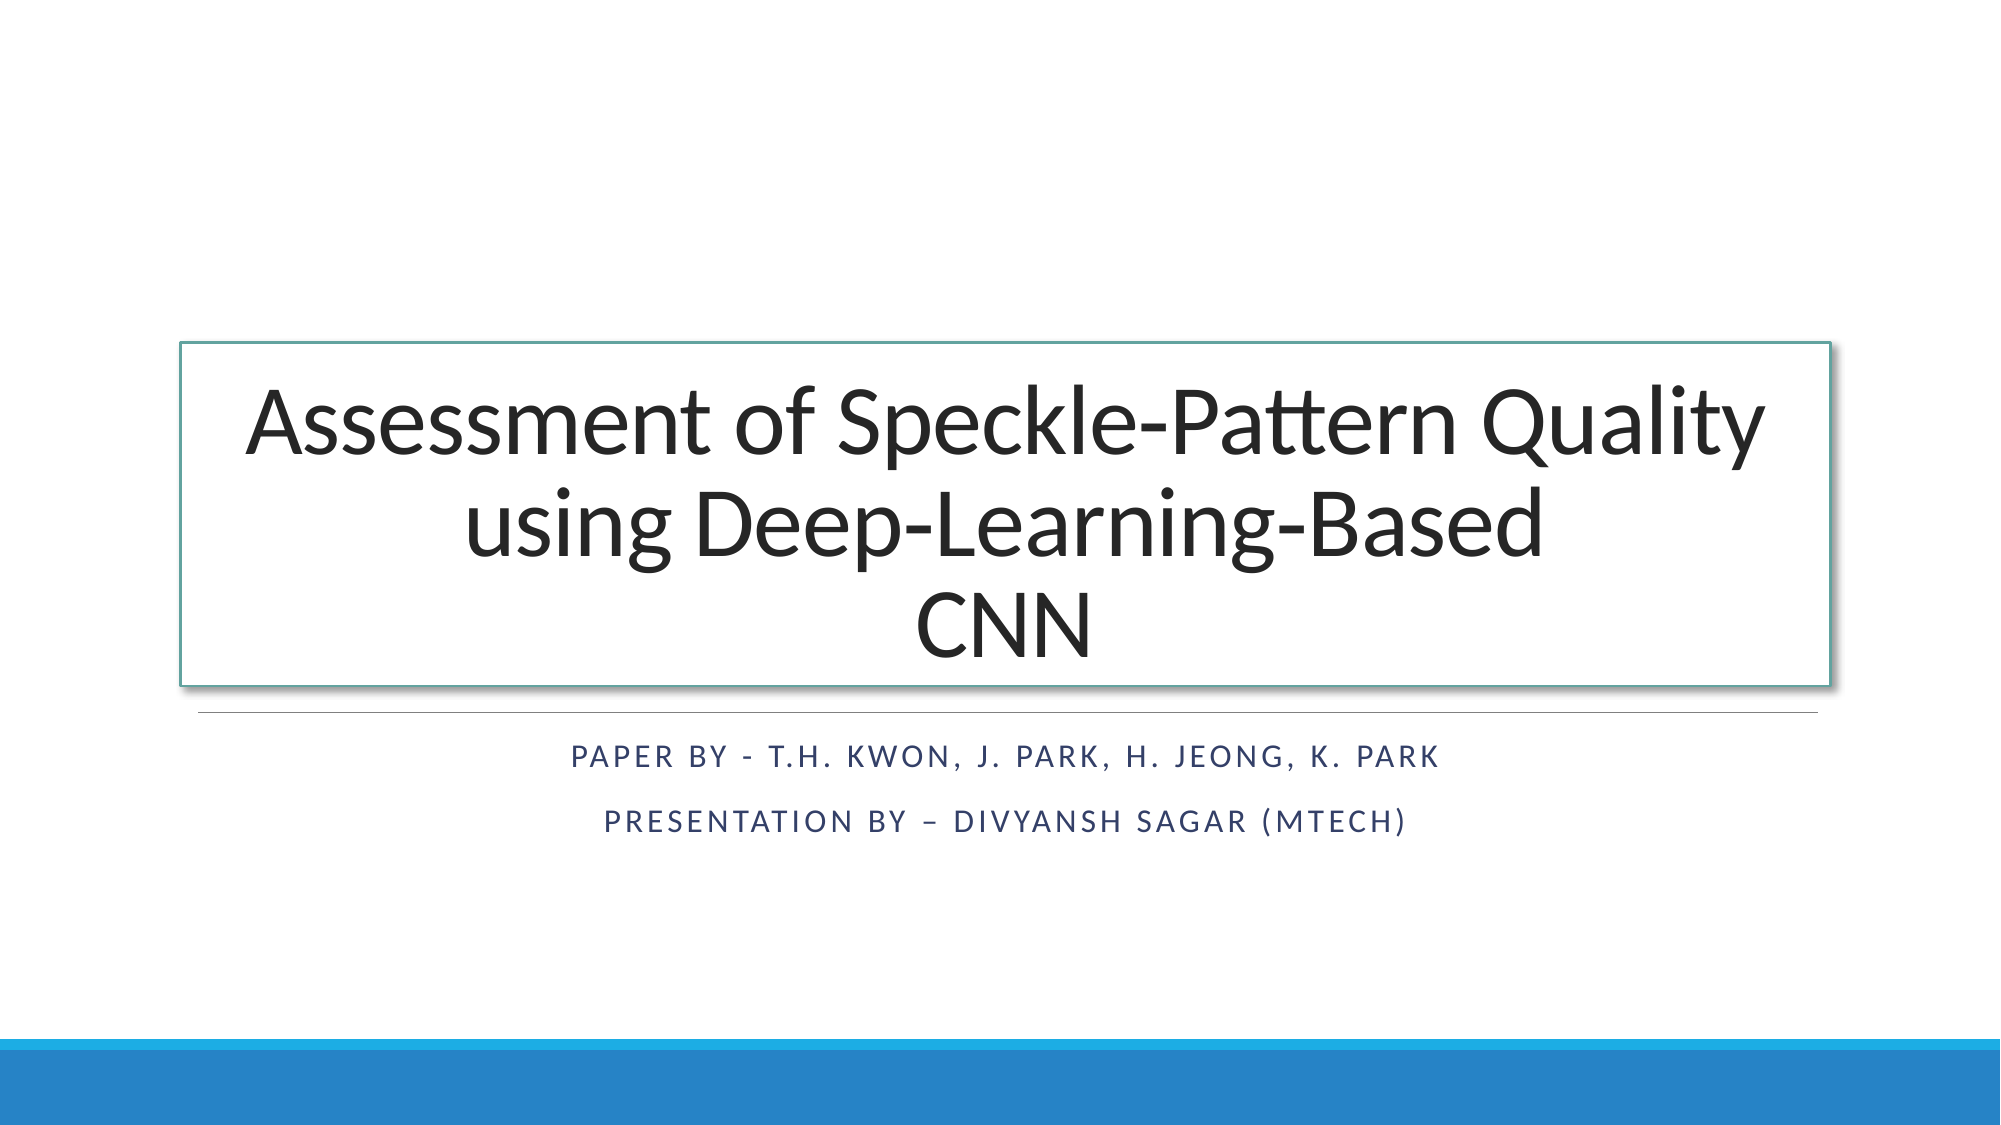

# Assessment of Speckle‑Pattern Quality using Deep‑Learning‑Based CNN
Paper by - T.H. Kwon, J. Park, H. Jeong, K. Park
Presentation by – Divyansh Sagar (MTech)